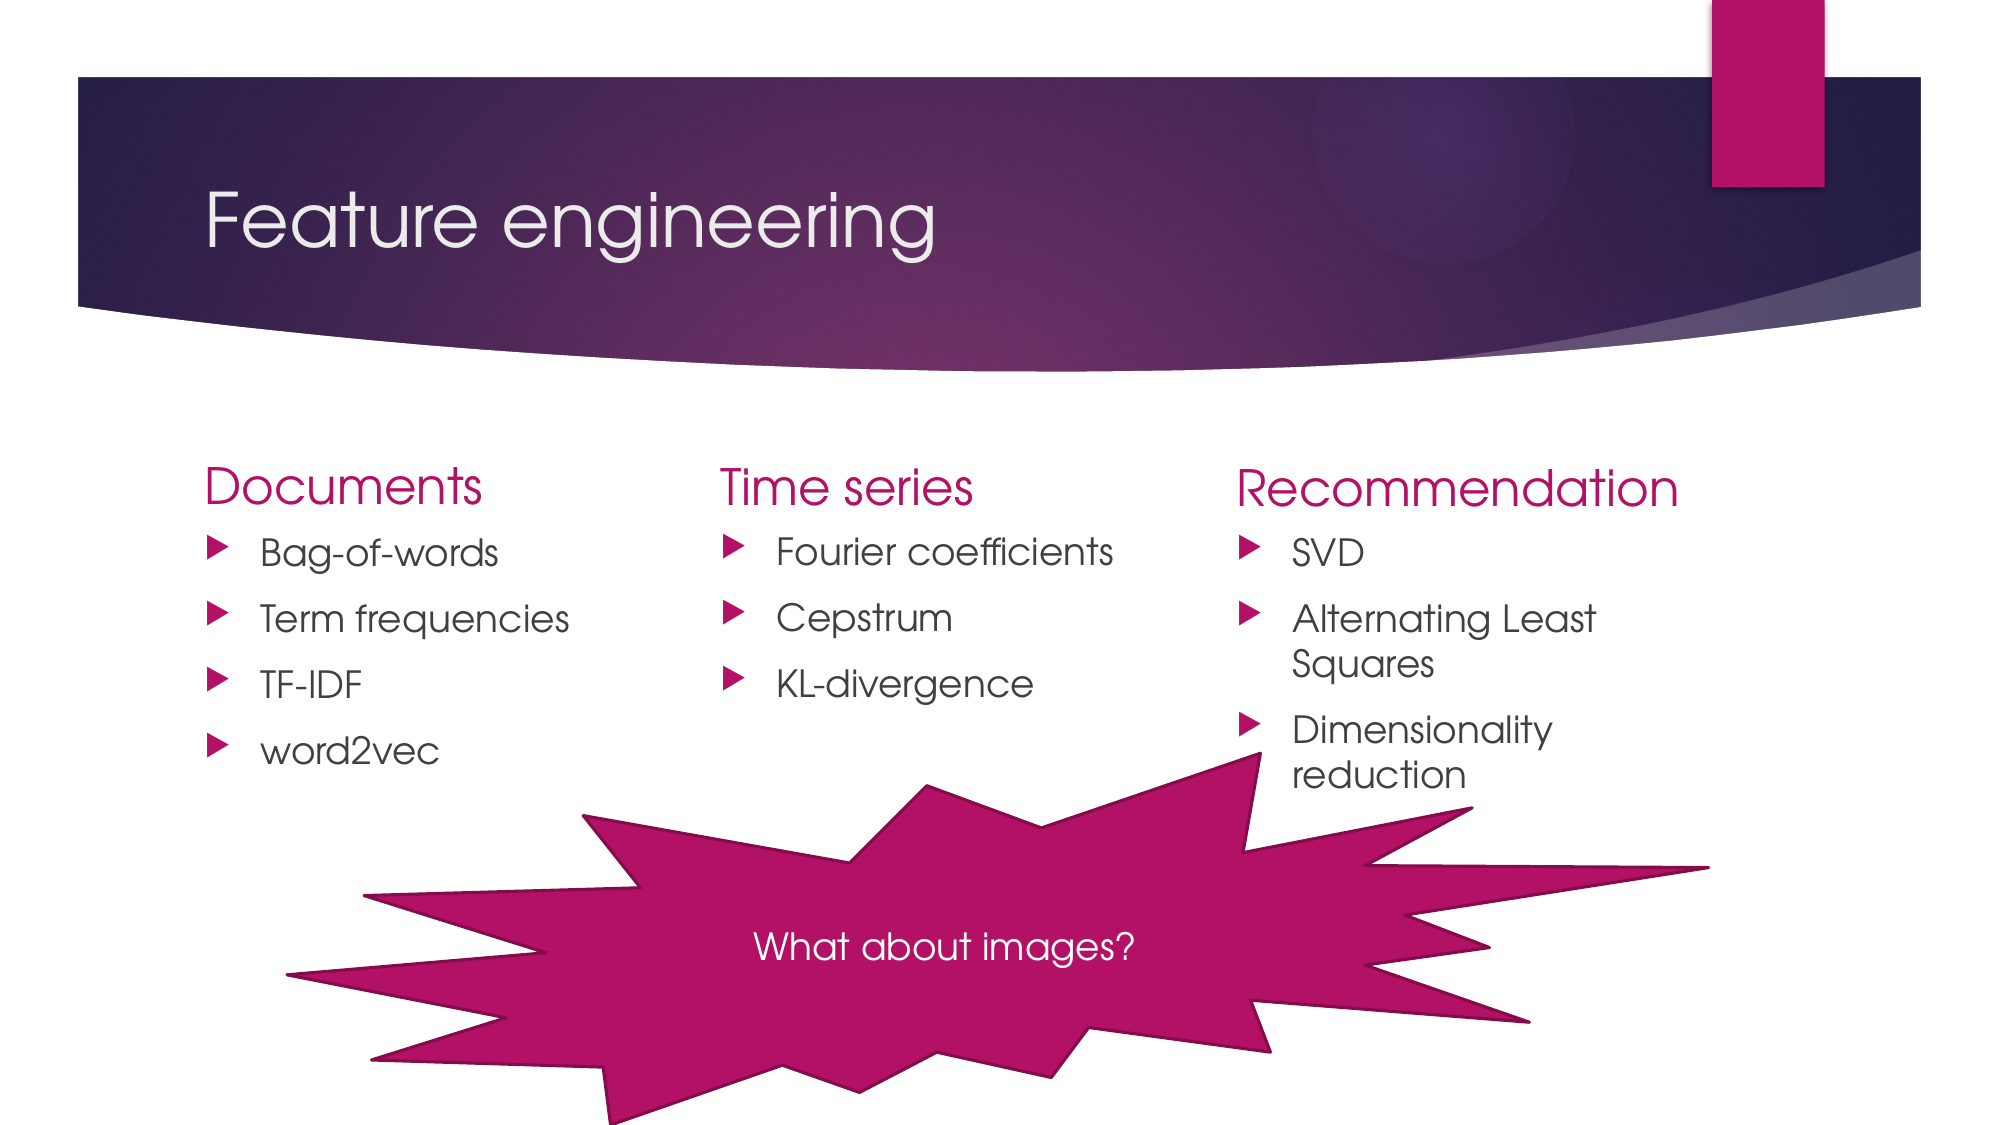

# Feature engineering
Documents
Time series
Recommendation
Fourier coefficients
Cepstrum
KL-divergence
Bag-of-words
Term frequencies
TF-IDF
word2vec
SVD
Alternating Least Squares
Dimensionality reduction

What about images?